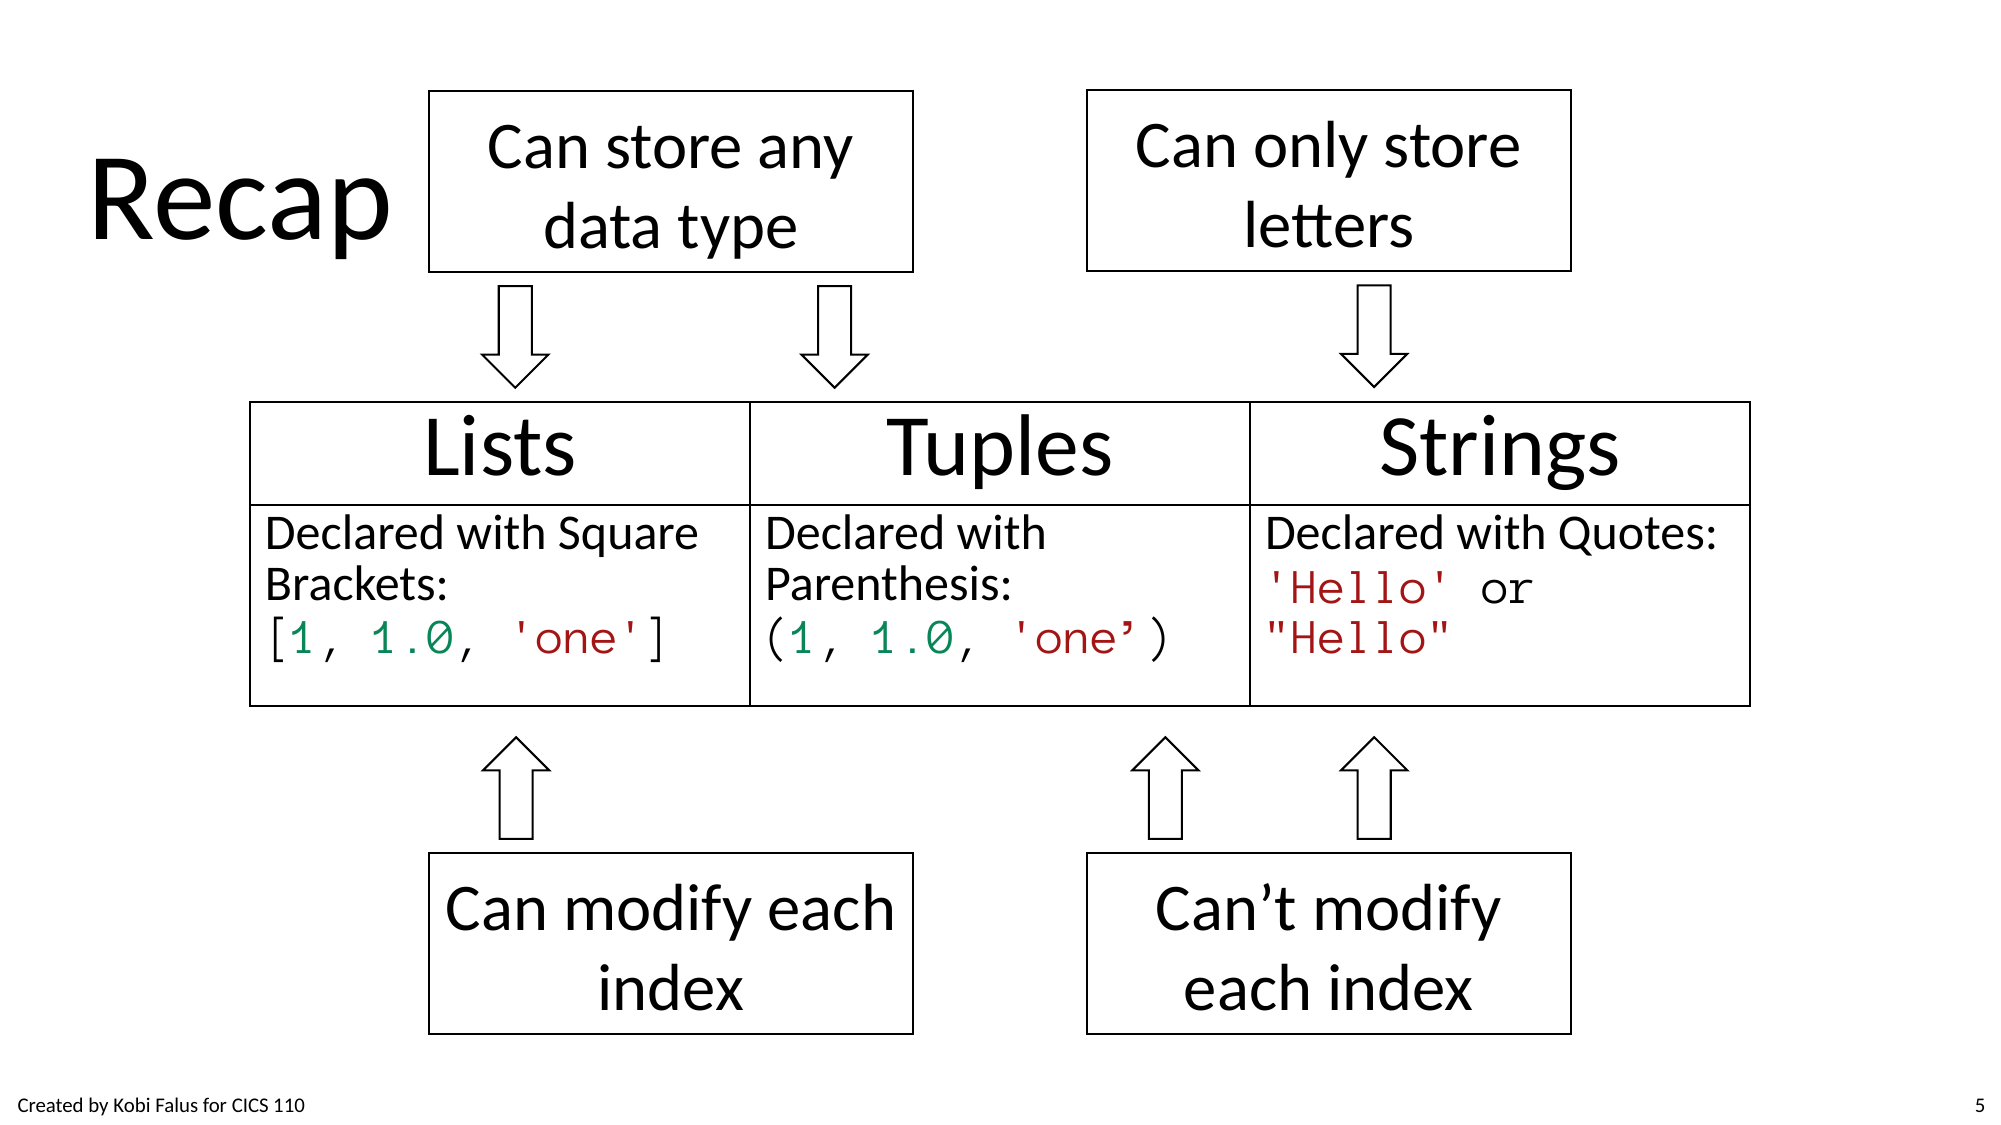

# Recap
Can only store letters
Can store any data type

| Lists | Tuples | Strings |
| --- | --- | --- |
| Declared with Square Brackets: [1, 1.0, 'one'] | Declared with Parenthesis: (1, 1.0, 'one’) | Declared with Quotes: 'Hello' or "Hello" |

Can modify each index
Can’t modify each index